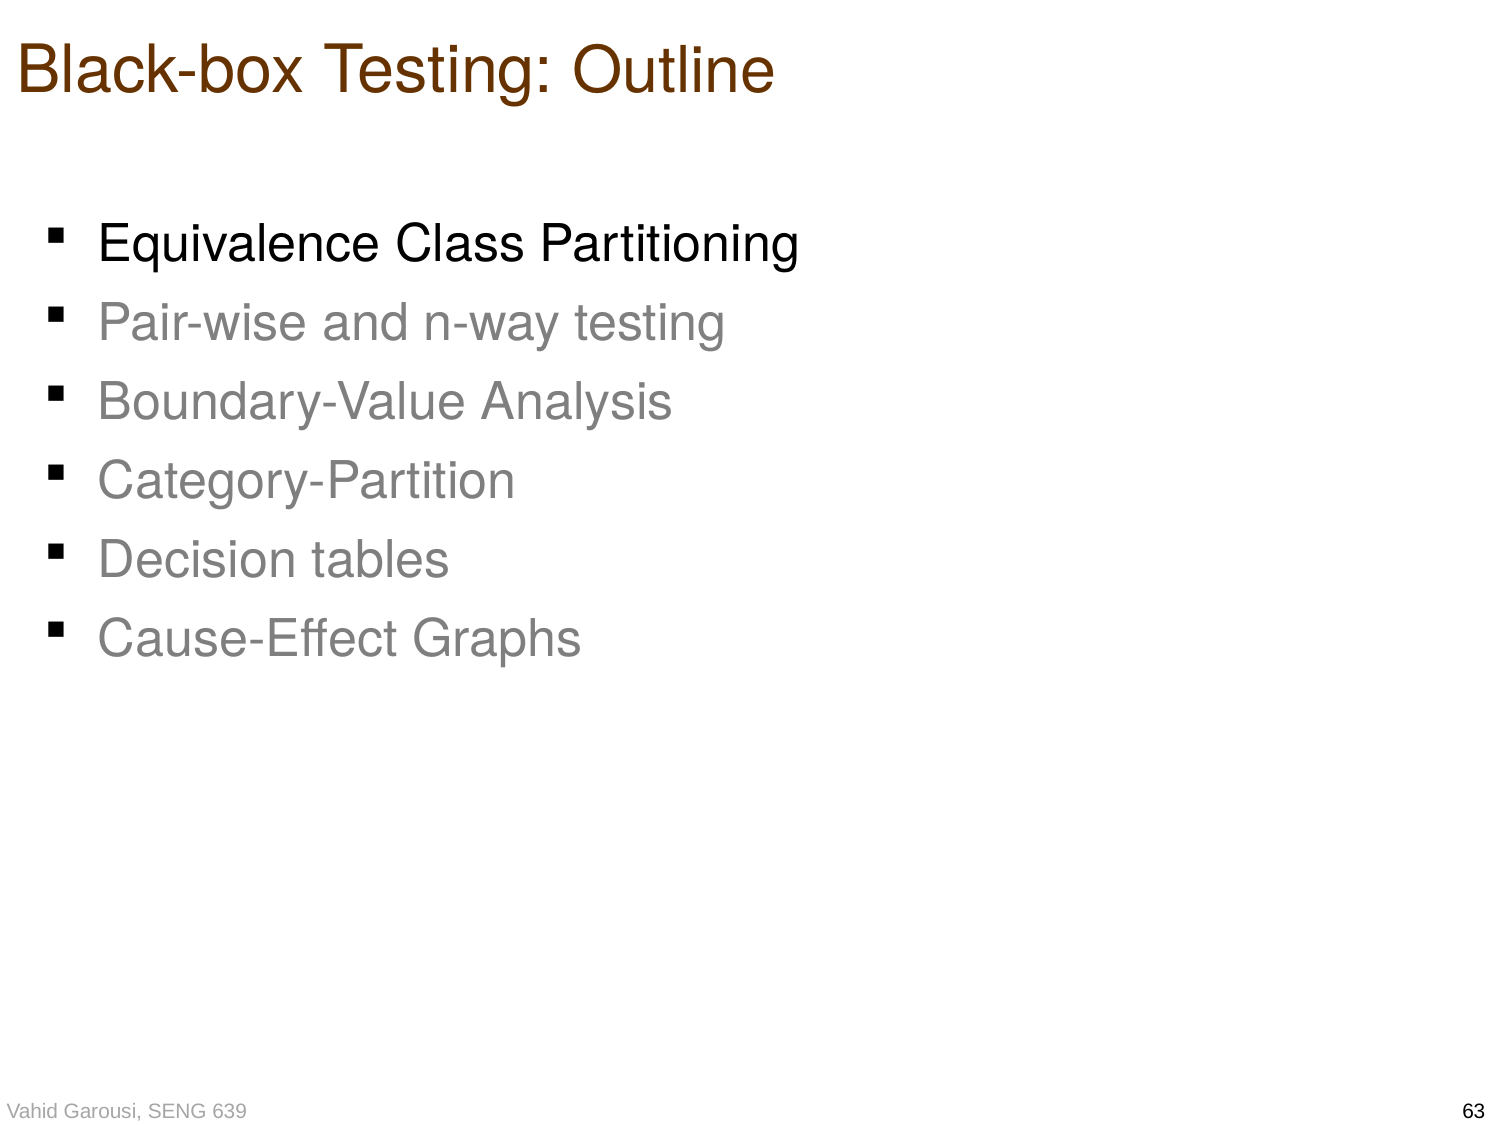

# Black-box Testing: Outline
Equivalence Class Partitioning
Pair-wise and n-way testing
Boundary-Value Analysis
Category-Partition
Decision tables
Cause-Effect Graphs